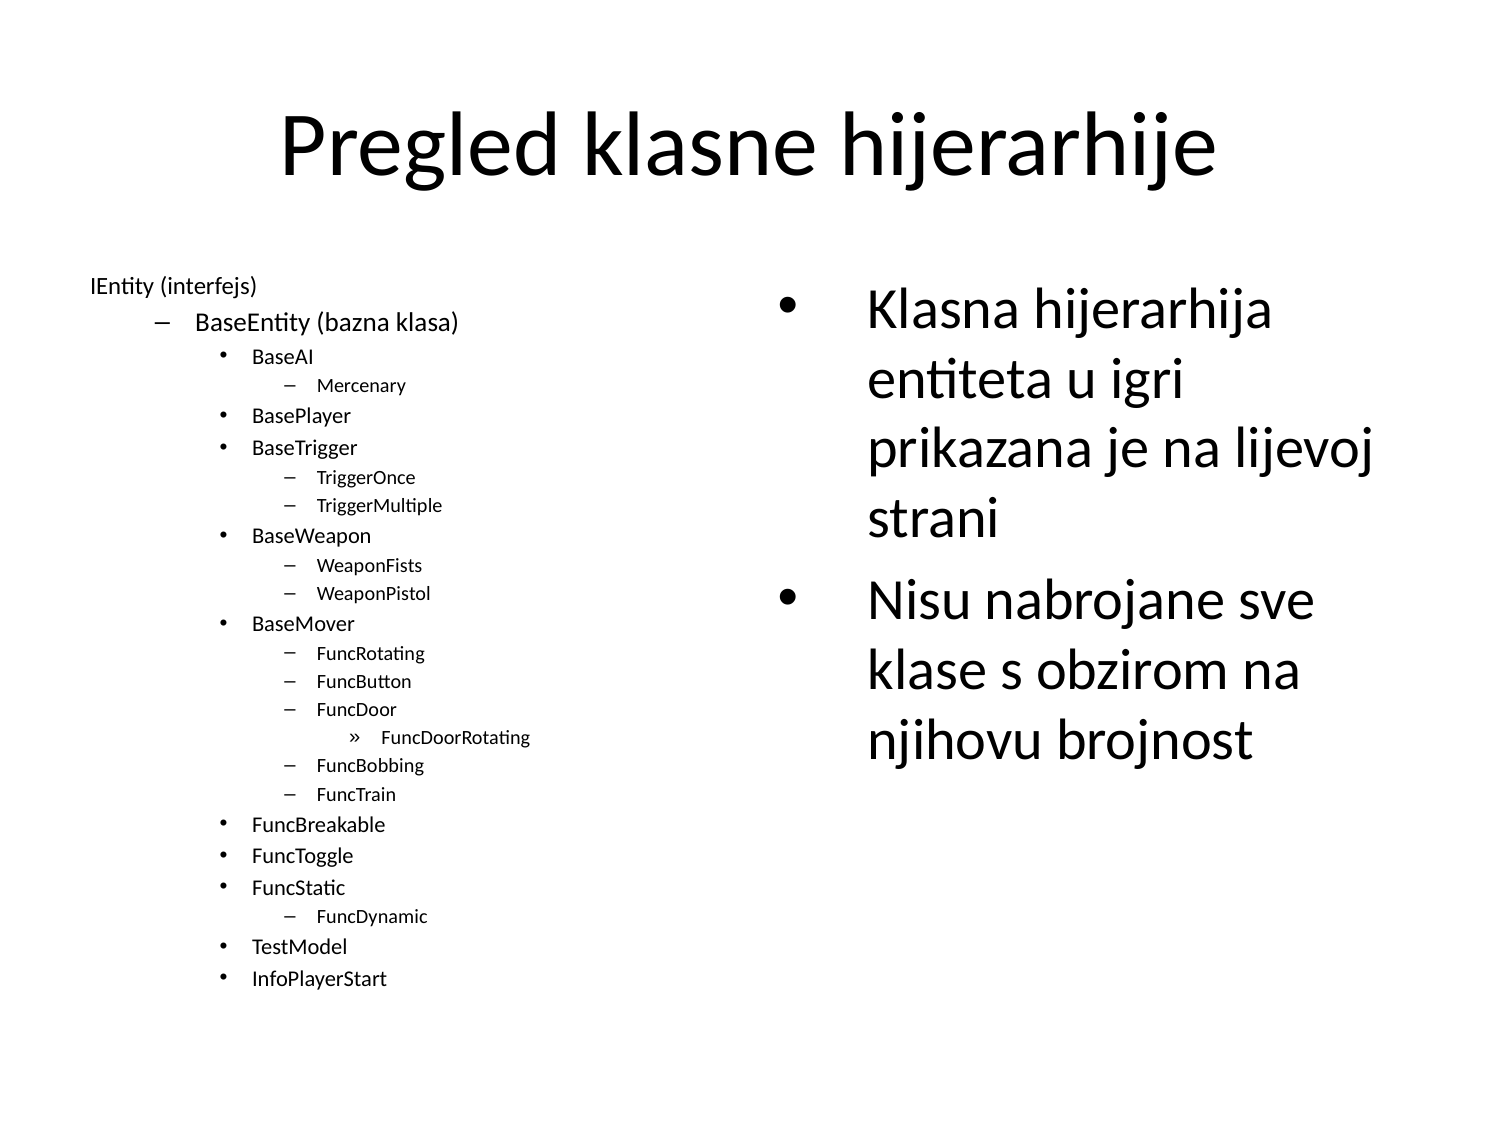

# Pregled klasne hijerarhije
IEntity (interfejs)
BaseEntity (bazna klasa)
BaseAI
Mercenary
BasePlayer
BaseTrigger
TriggerOnce
TriggerMultiple
BaseWeapon
WeaponFists
WeaponPistol
BaseMover
FuncRotating
FuncButton
FuncDoor
FuncDoorRotating
FuncBobbing
FuncTrain
FuncBreakable
FuncToggle
FuncStatic
FuncDynamic
TestModel
InfoPlayerStart
Klasna hijerarhija entiteta u igri prikazana je na lijevoj strani
Nisu nabrojane sve klase s obzirom na njihovu brojnost